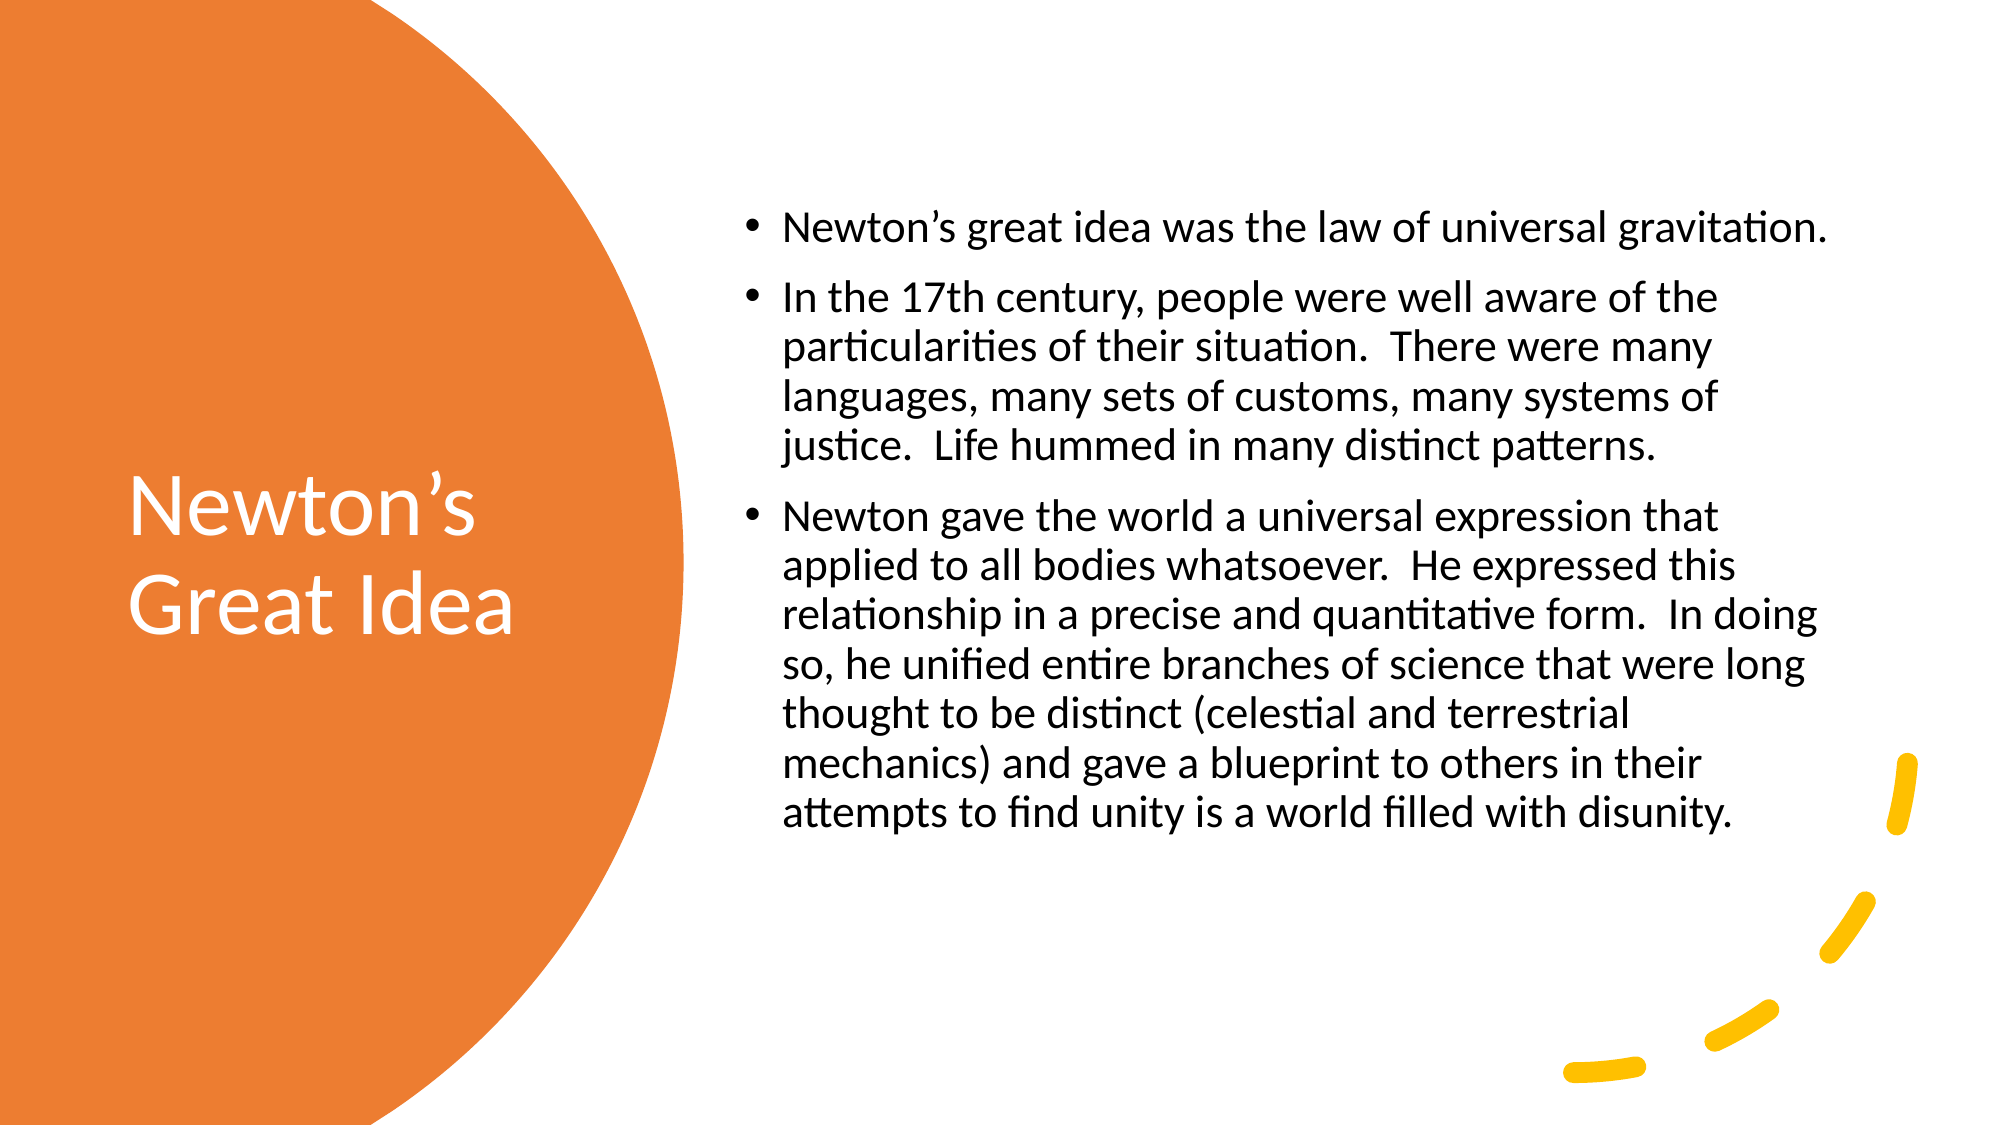

Newton’s great idea was the law of universal gravitation.
In the 17th century, people were well aware of the particularities of their situation.  There were many languages, many sets of customs, many systems of justice.  Life hummed in many distinct patterns.
Newton gave the world a universal expression that applied to all bodies whatsoever.  He expressed this relationship in a precise and quantitative form.  In doing so, he unified entire branches of science that were long thought to be distinct (celestial and terrestrial mechanics) and gave a blueprint to others in their attempts to find unity is a world filled with disunity.

# Newton’s Great Idea